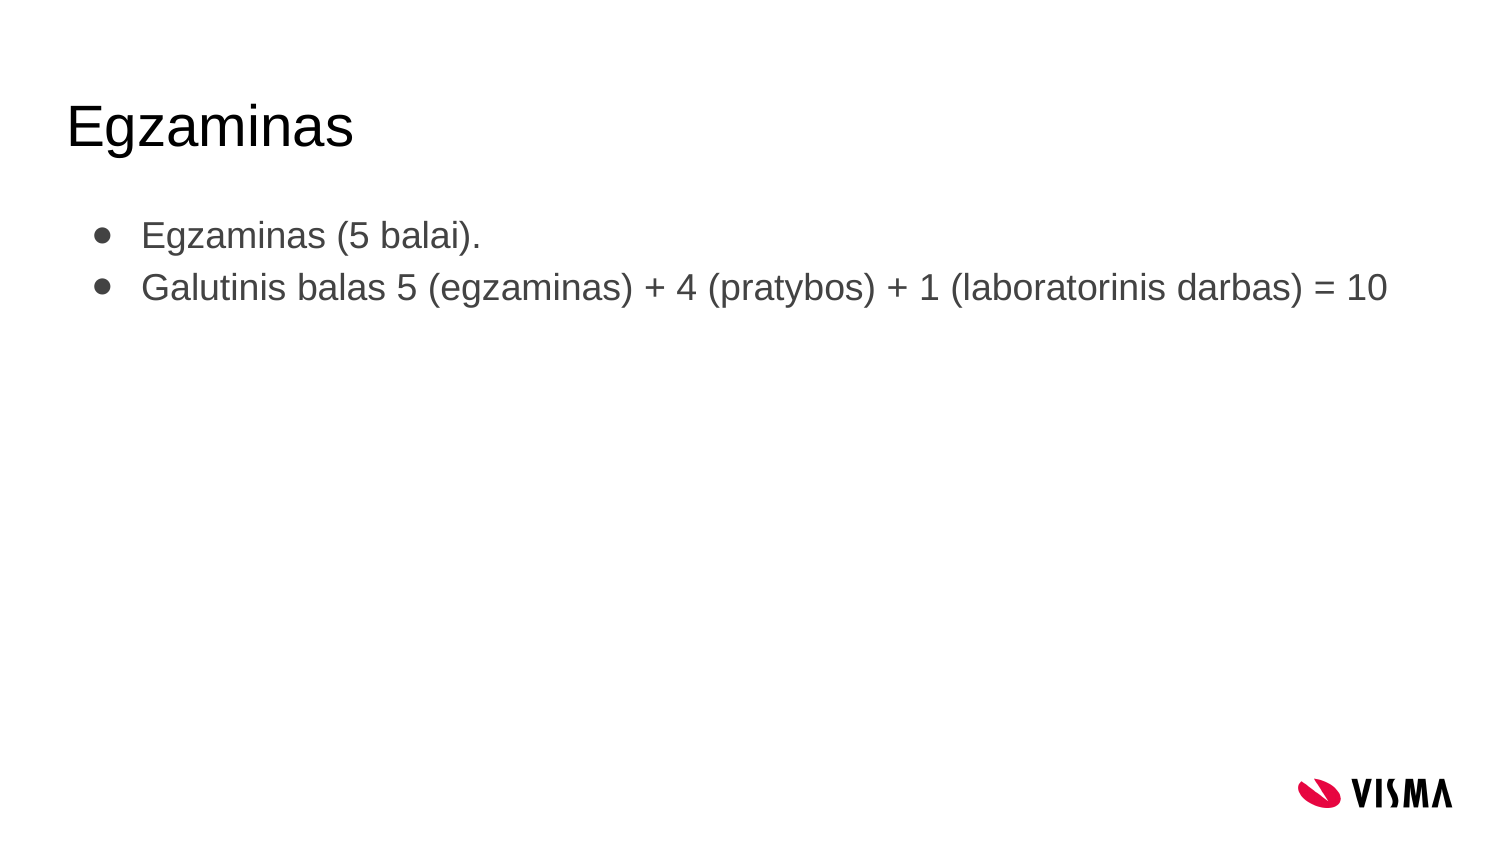

# Egzaminas
Egzaminas (5 balai).
Galutinis balas 5 (egzaminas) + 4 (pratybos) + 1 (laboratorinis darbas) = 10